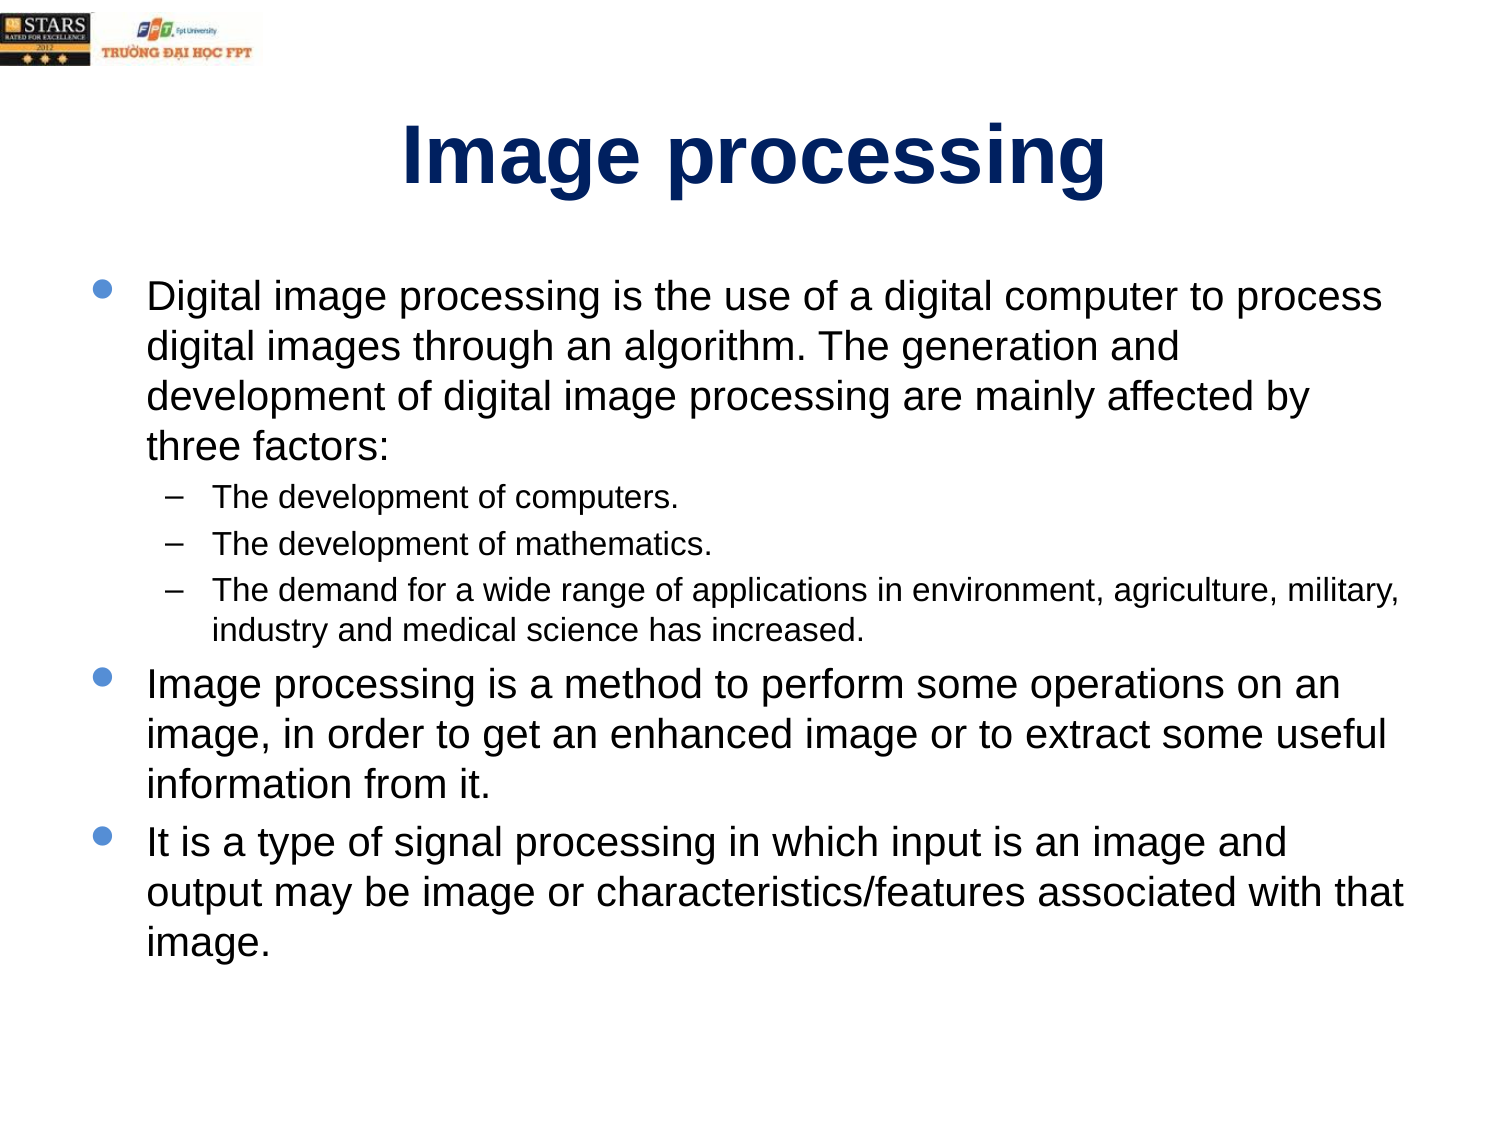

# Image processing
Digital image processing is the use of a digital computer to process digital images through an algorithm. The generation and development of digital image processing are mainly affected by three factors:
The development of computers.
The development of mathematics.
The demand for a wide range of applications in environment, agriculture, military, industry and medical science has increased.
Image processing is a method to perform some operations on an image, in order to get an enhanced image or to extract some useful information from it.
It is a type of signal processing in which input is an image and output may be image or characteristics/features associated with that image.